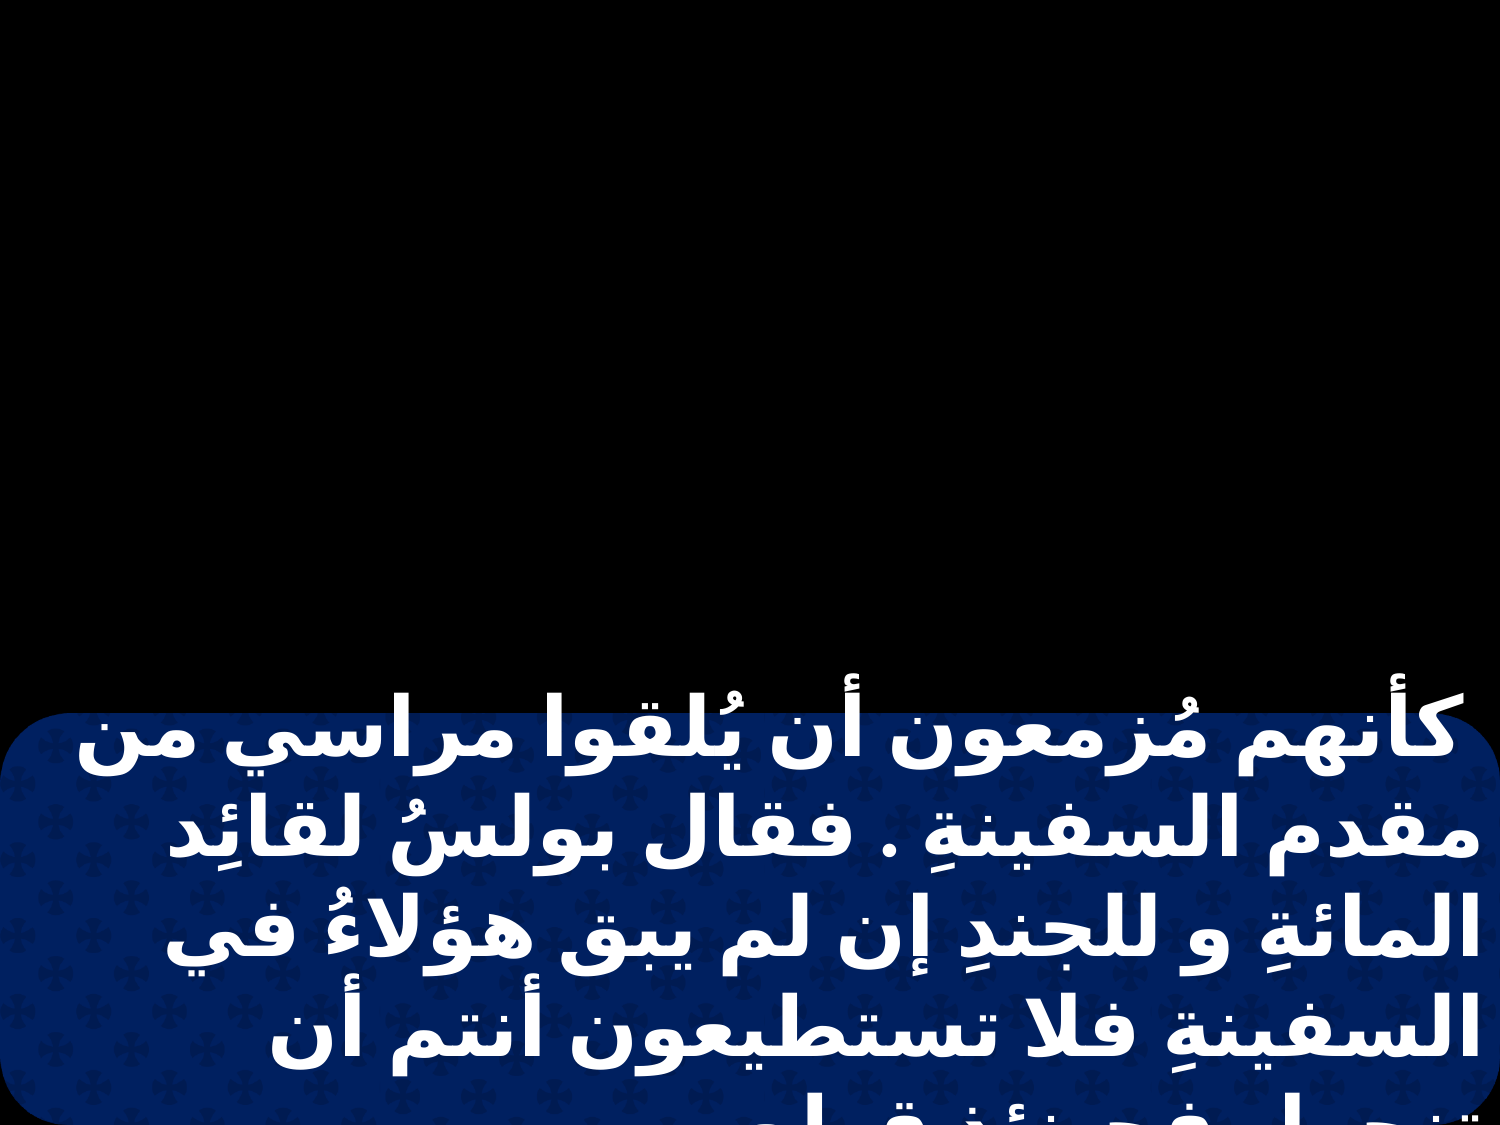

كأنهم مُزمعون أن يُلقوا مراسي من مقدم السفينةِ . فقال بولسُ لقائِد المائةِ و للجندِ إن لم يبق هؤلاءُ في السفينةِ فلا تستطيعون أنتم أن تنجوا . فحينئذٍ قطع